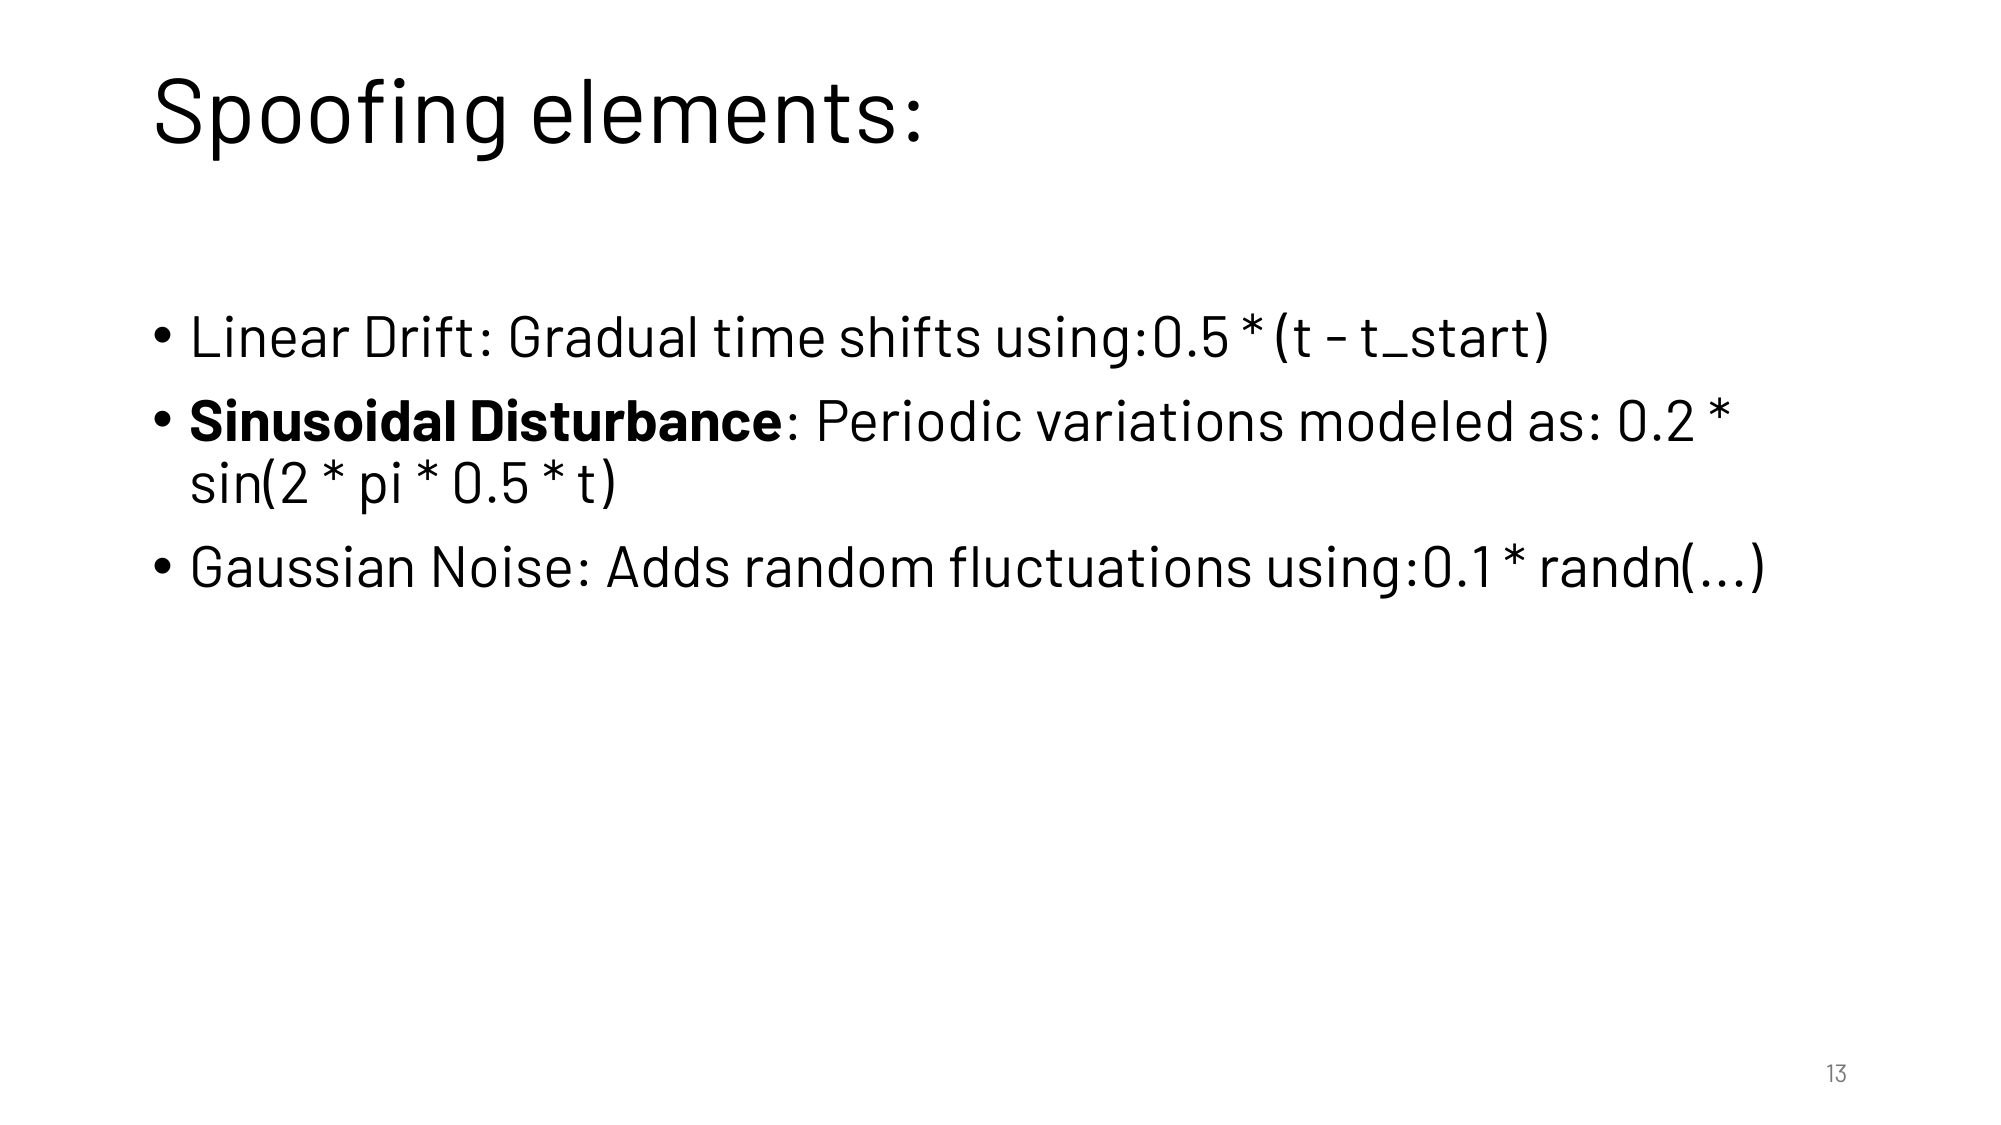

# Spoofing elements:
Linear Drift: Gradual time shifts using:0.5 * (t - t_start)
Sinusoidal Disturbance: Periodic variations modeled as: 0.2 * sin(2 * pi * 0.5 * t)
Gaussian Noise: Adds random fluctuations using:0.1 * randn(...)

13